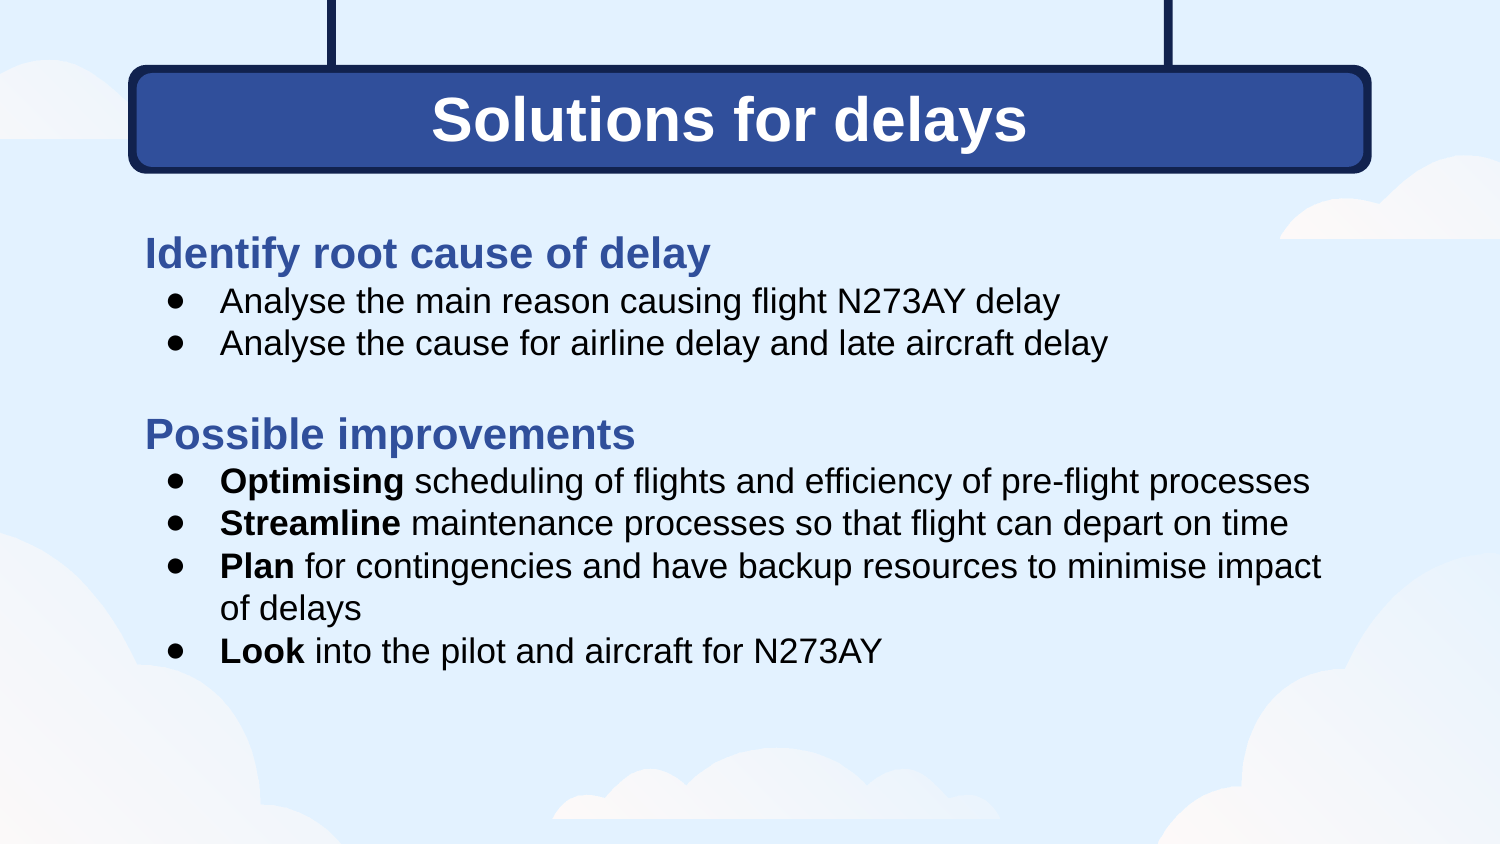

# Solutions for delays
Identify root cause of delay
Analyse the main reason causing flight N273AY delay
Analyse the cause for airline delay and late aircraft delay

Possible improvements
Optimising scheduling of flights and efficiency of pre-flight processes
Streamline maintenance processes so that flight can depart on time
Plan for contingencies and have backup resources to minimise impact of delays
Look into the pilot and aircraft for N273AY